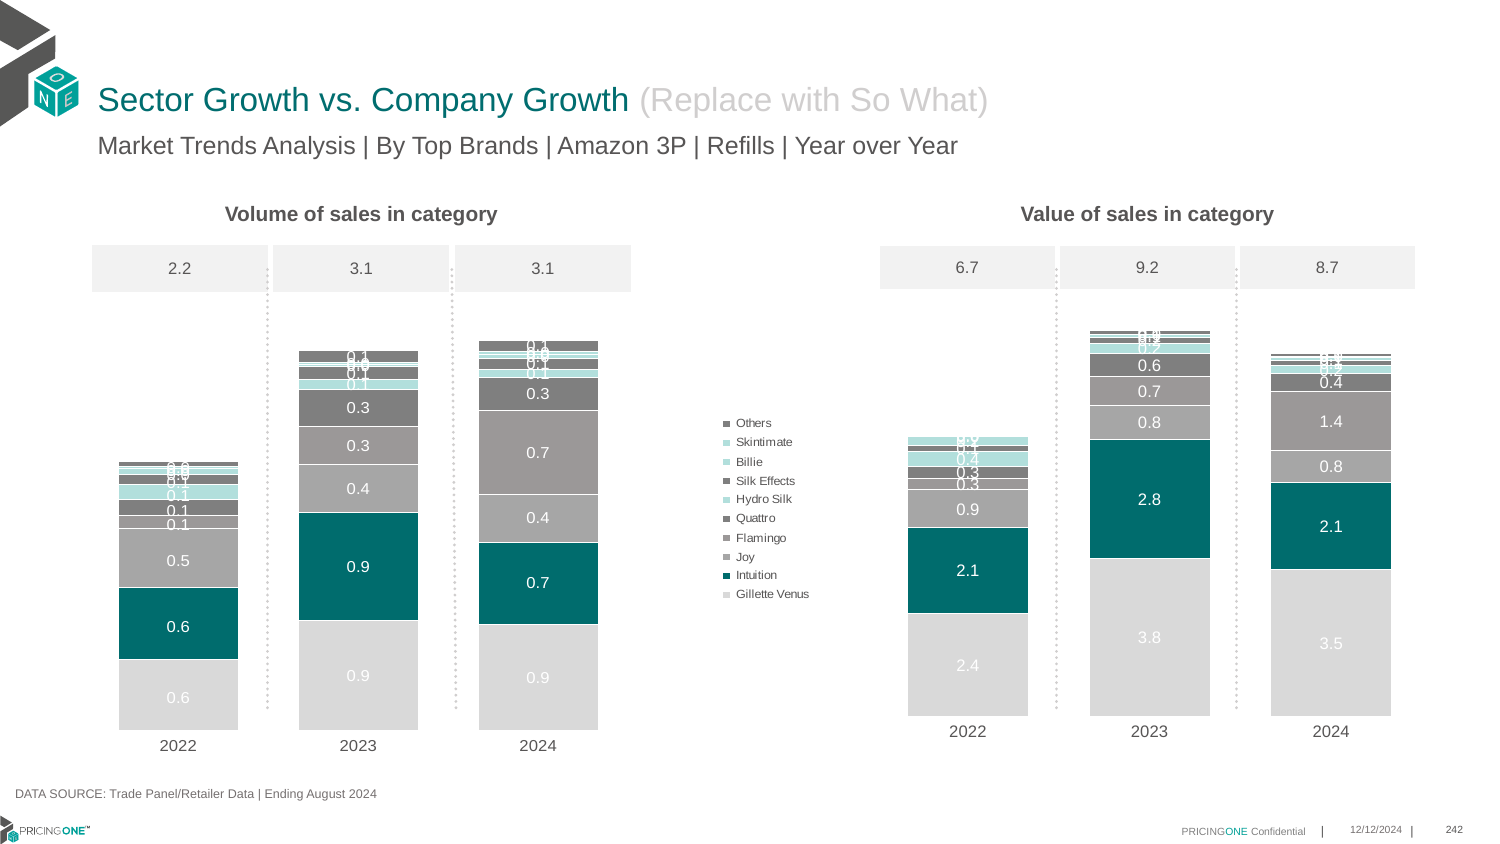

# Sector Growth vs. Company Growth (Replace with So What)
Market Trends Analysis | By Top Brands | Amazon 3P | Refills | Year over Year
| Value of sales in category |  |  |
| --- | --- | --- |
| 6.7 | 9.2 | 8.7 |
| Volume of sales in category |  |  |
| --- | --- | --- |
| 2.2 | 3.1 | 3.1 |

### Chart

| Category | Gillette Venus | Intuition | Joy | Flamingo | Quattro | Hydro Silk | Silk Effects | Billie | Skintimate | Others |
|---|---|---|---|---|---|---|---|---|---|---|
| 2022 | 2.447408 | 2.057172 | 0.897424 | 0.273586 | 0.292065 | 0.352589 | 0.145096 | 0.211455 | 0.014399 | 0.037602 |
| 2023 | 3.766382 | 2.839891 | 0.803948 | 0.699938 | 0.560049 | 0.219079 | 0.156566 | 0.066417 | 0.01291 | 0.087432 |
| 2024 | 3.493578 | 2.084699 | 0.777625 | 1.391427 | 0.432304 | 0.186042 | 0.136645 | 0.06553 | 0.031102 | 0.065145 |

### Chart

| Category | Gillette Venus | Intuition | Joy | Flamingo | Quattro | Hydro Silk | Silk Effects | Billie | Skintimate | Others |
|---|---|---|---|---|---|---|---|---|---|---|
| 2022 | 0.576017 | 0.576726 | 0.482824 | 0.104556 | 0.124491 | 0.122757 | 0.081494 | 0.048163 | 0.012157 | 0.041457 |
| 2023 | 0.890173 | 0.868709 | 0.390312 | 0.306748 | 0.301354 | 0.073616 | 0.107431 | 0.019217 | 0.011712 | 0.100776 |
| 2024 | 0.861005 | 0.661945 | 0.387267 | 0.676653 | 0.266029 | 0.063555 | 0.085314 | 0.032994 | 0.029333 | 0.08188 |
DATA SOURCE: Trade Panel/Retailer Data | Ending August 2024

12/12/2024
242